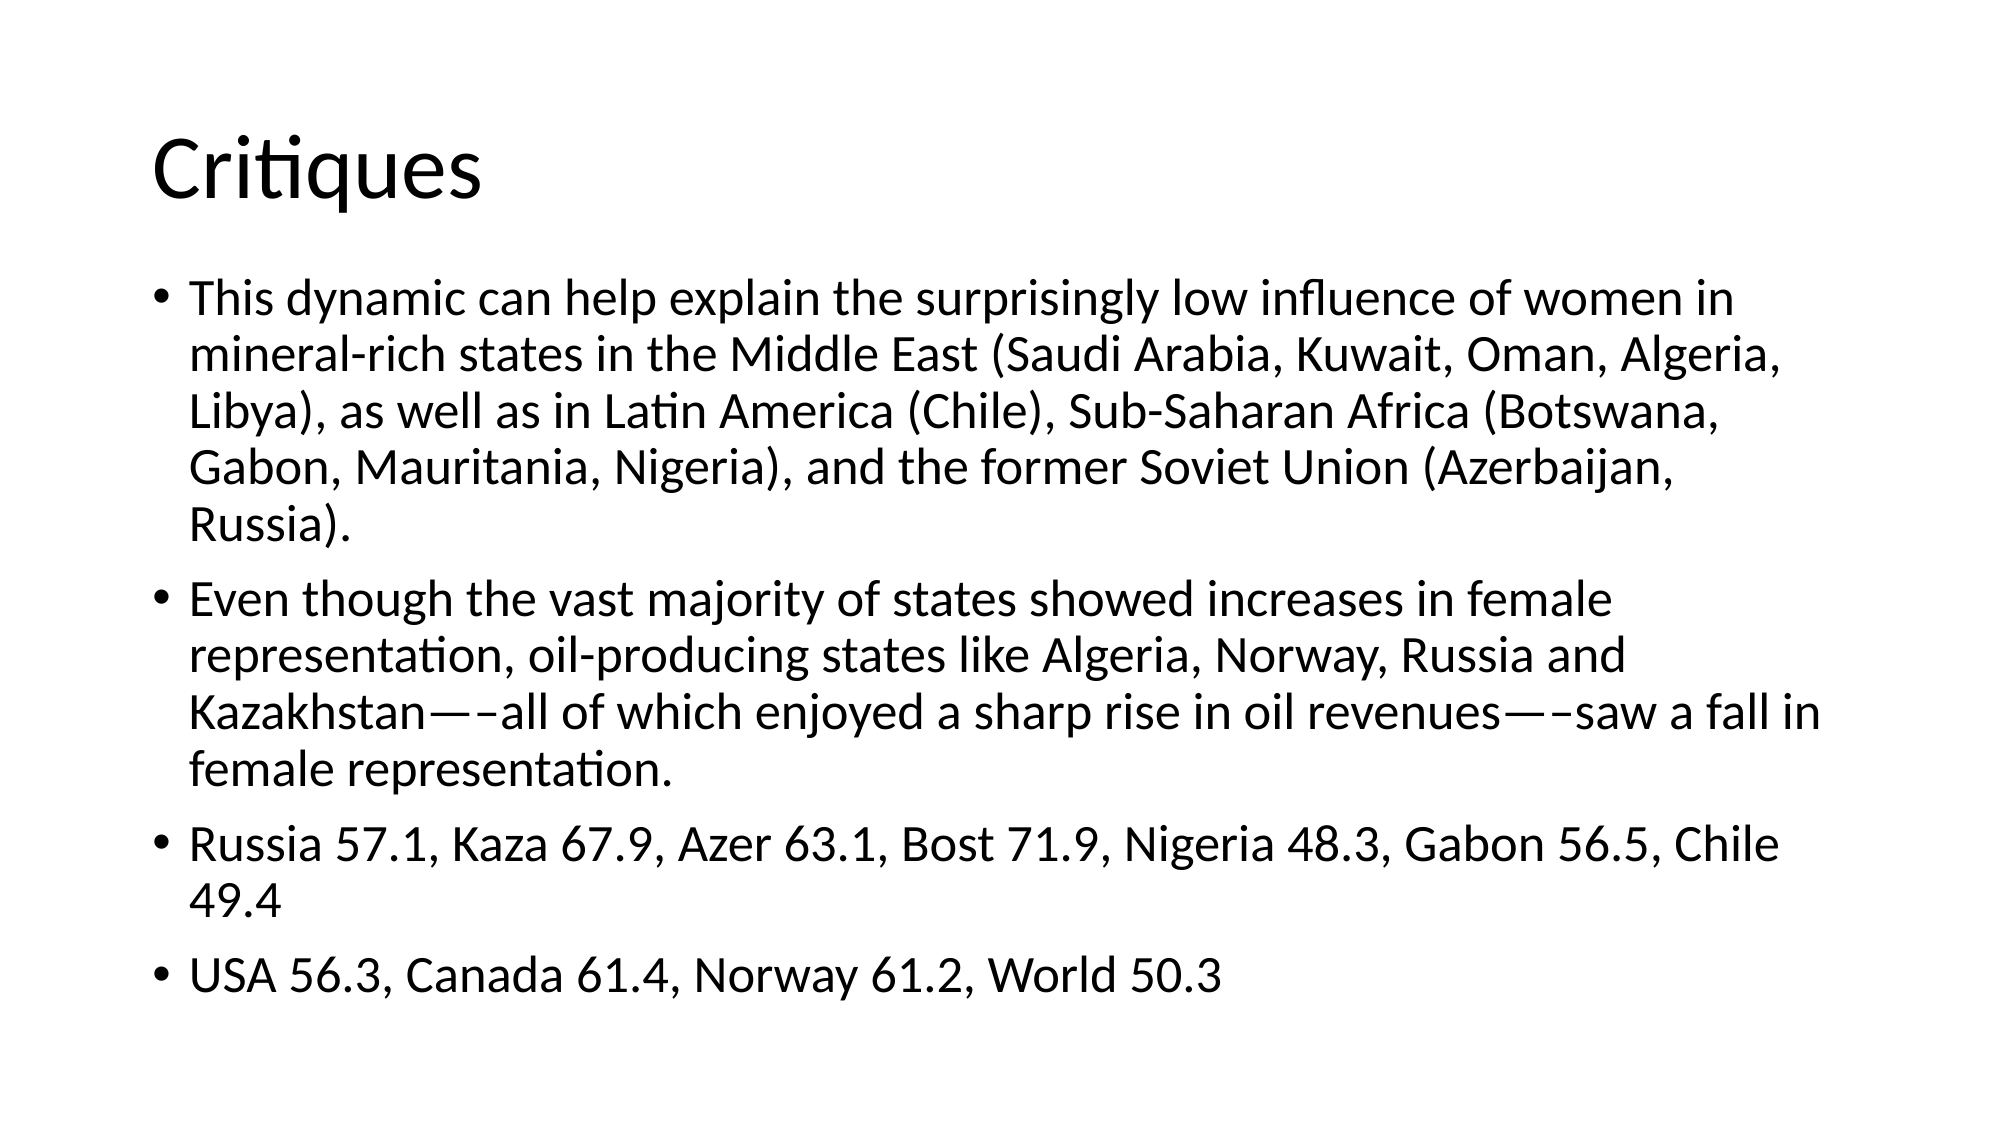

# Critiques
This dynamic can help explain the surprisingly low influence of women in mineral-rich states in the Middle East (Saudi Arabia, Kuwait, Oman, Algeria, Libya), as well as in Latin America (Chile), Sub-Saharan Africa (Botswana, Gabon, Mauritania, Nigeria), and the former Soviet Union (Azerbaijan, Russia).
Even though the vast majority of states showed increases in female representation, oil-producing states like Algeria, Norway, Russia and Kazakhstan—–all of which enjoyed a sharp rise in oil revenues—–saw a fall in female representation.
Russia 57.1, Kaza 67.9, Azer 63.1, Bost 71.9, Nigeria 48.3, Gabon 56.5, Chile 49.4
USA 56.3, Canada 61.4, Norway 61.2, World 50.3